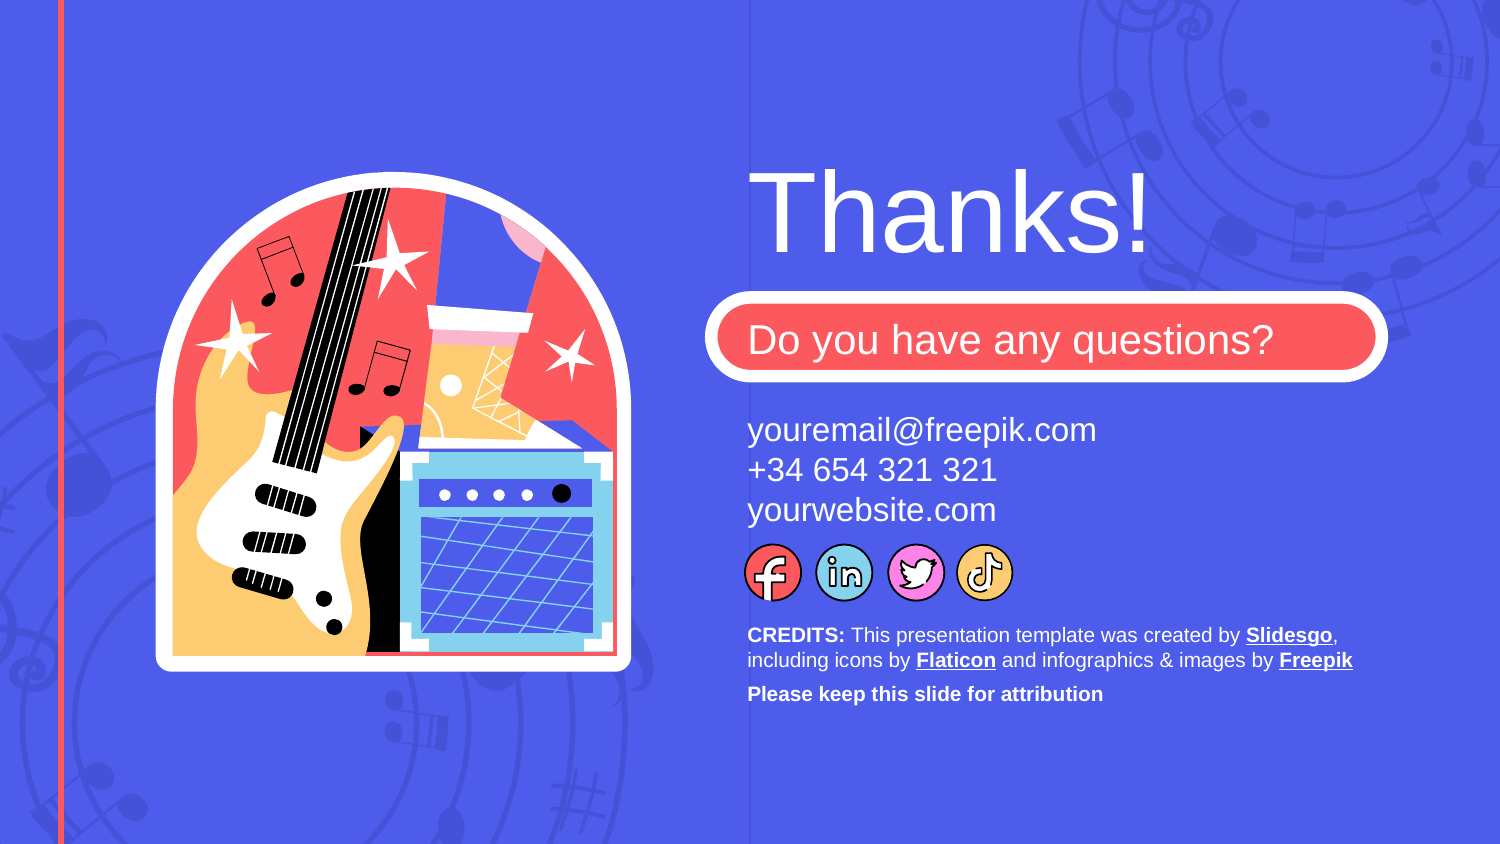

# Thanks!

Do you have any questions?
youremail@freepik.com
+34 654 321 321
yourwebsite.com

Please keep this slide for attribution